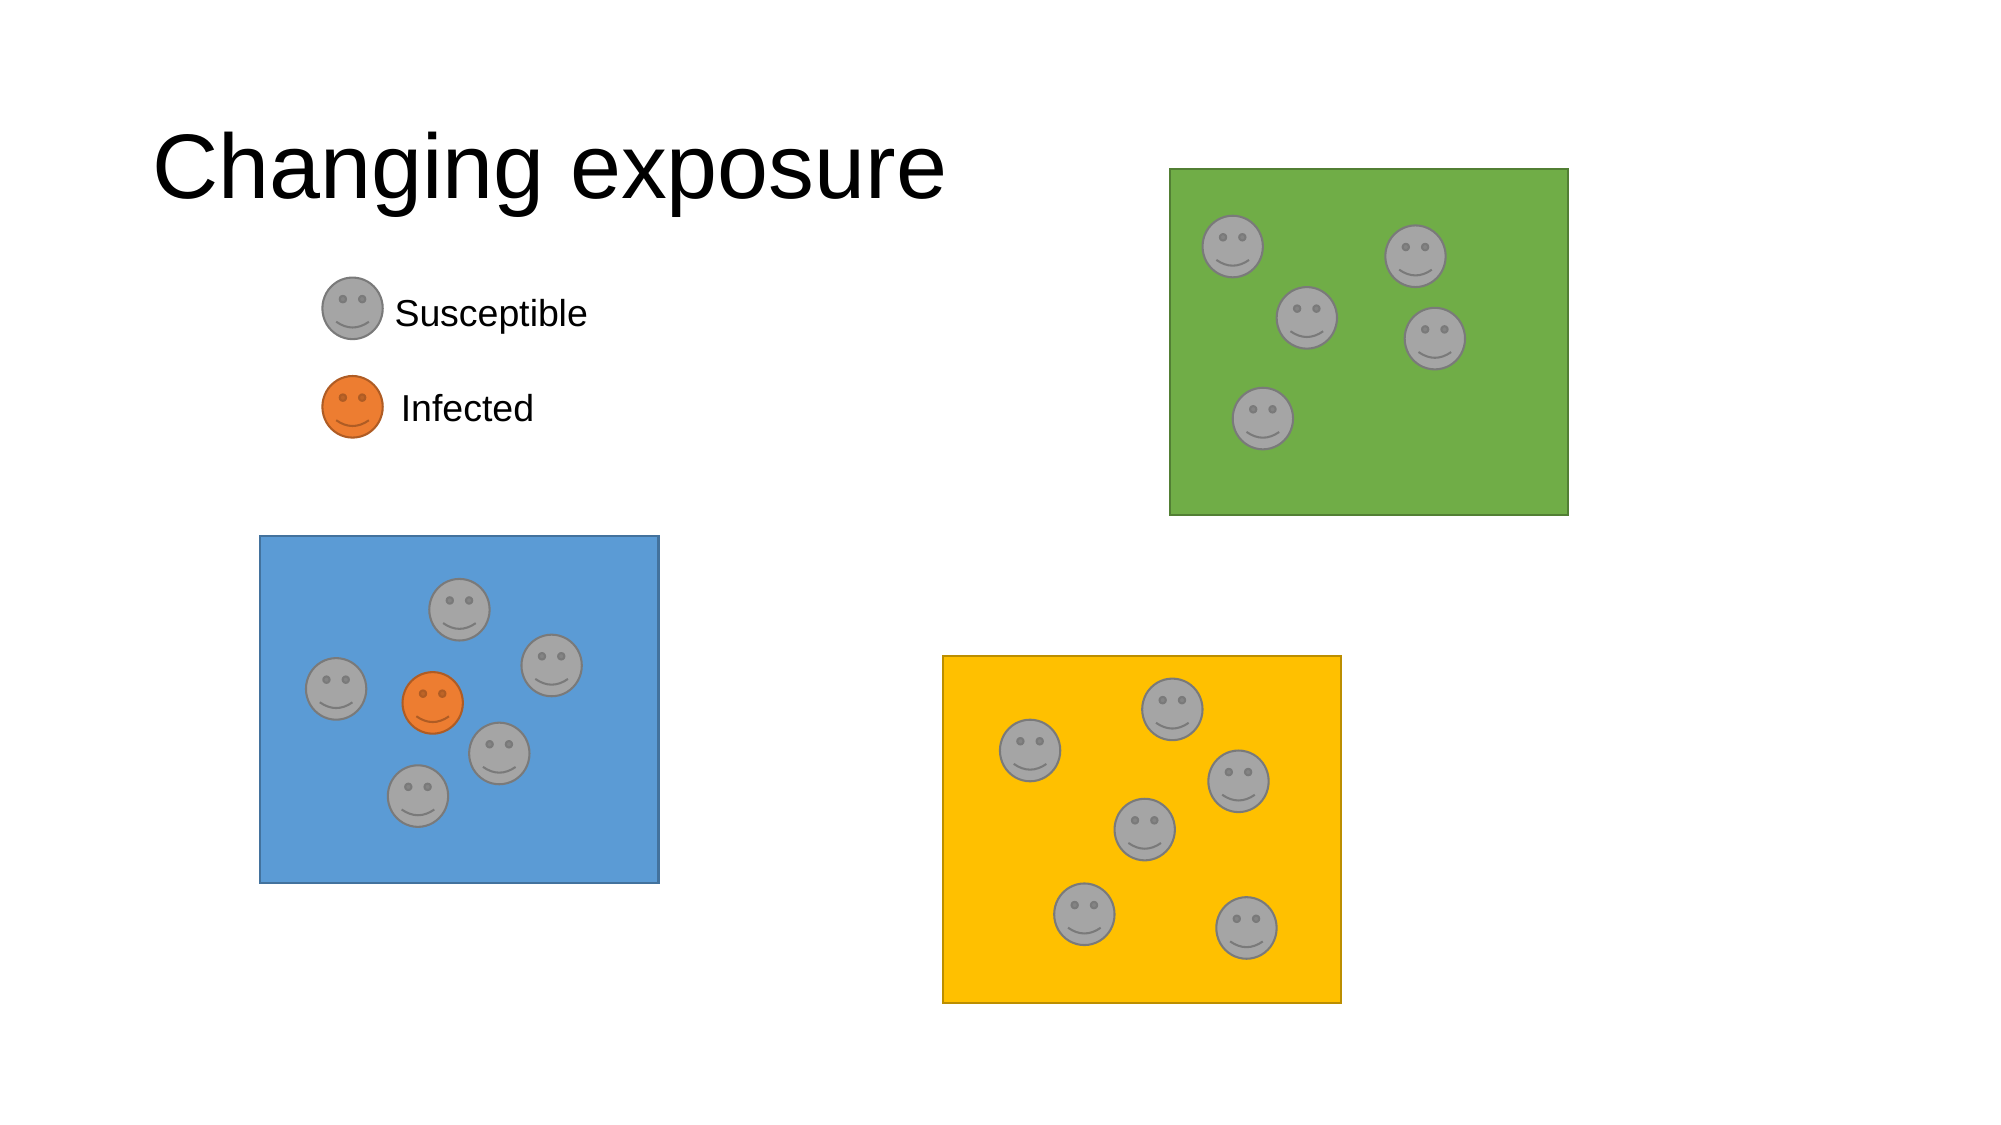

# Changing exposure

Susceptible

### Chart

| Category |
|---|
Infected

### Chart

| Category |
|---|

### Chart

| Category |
|---|